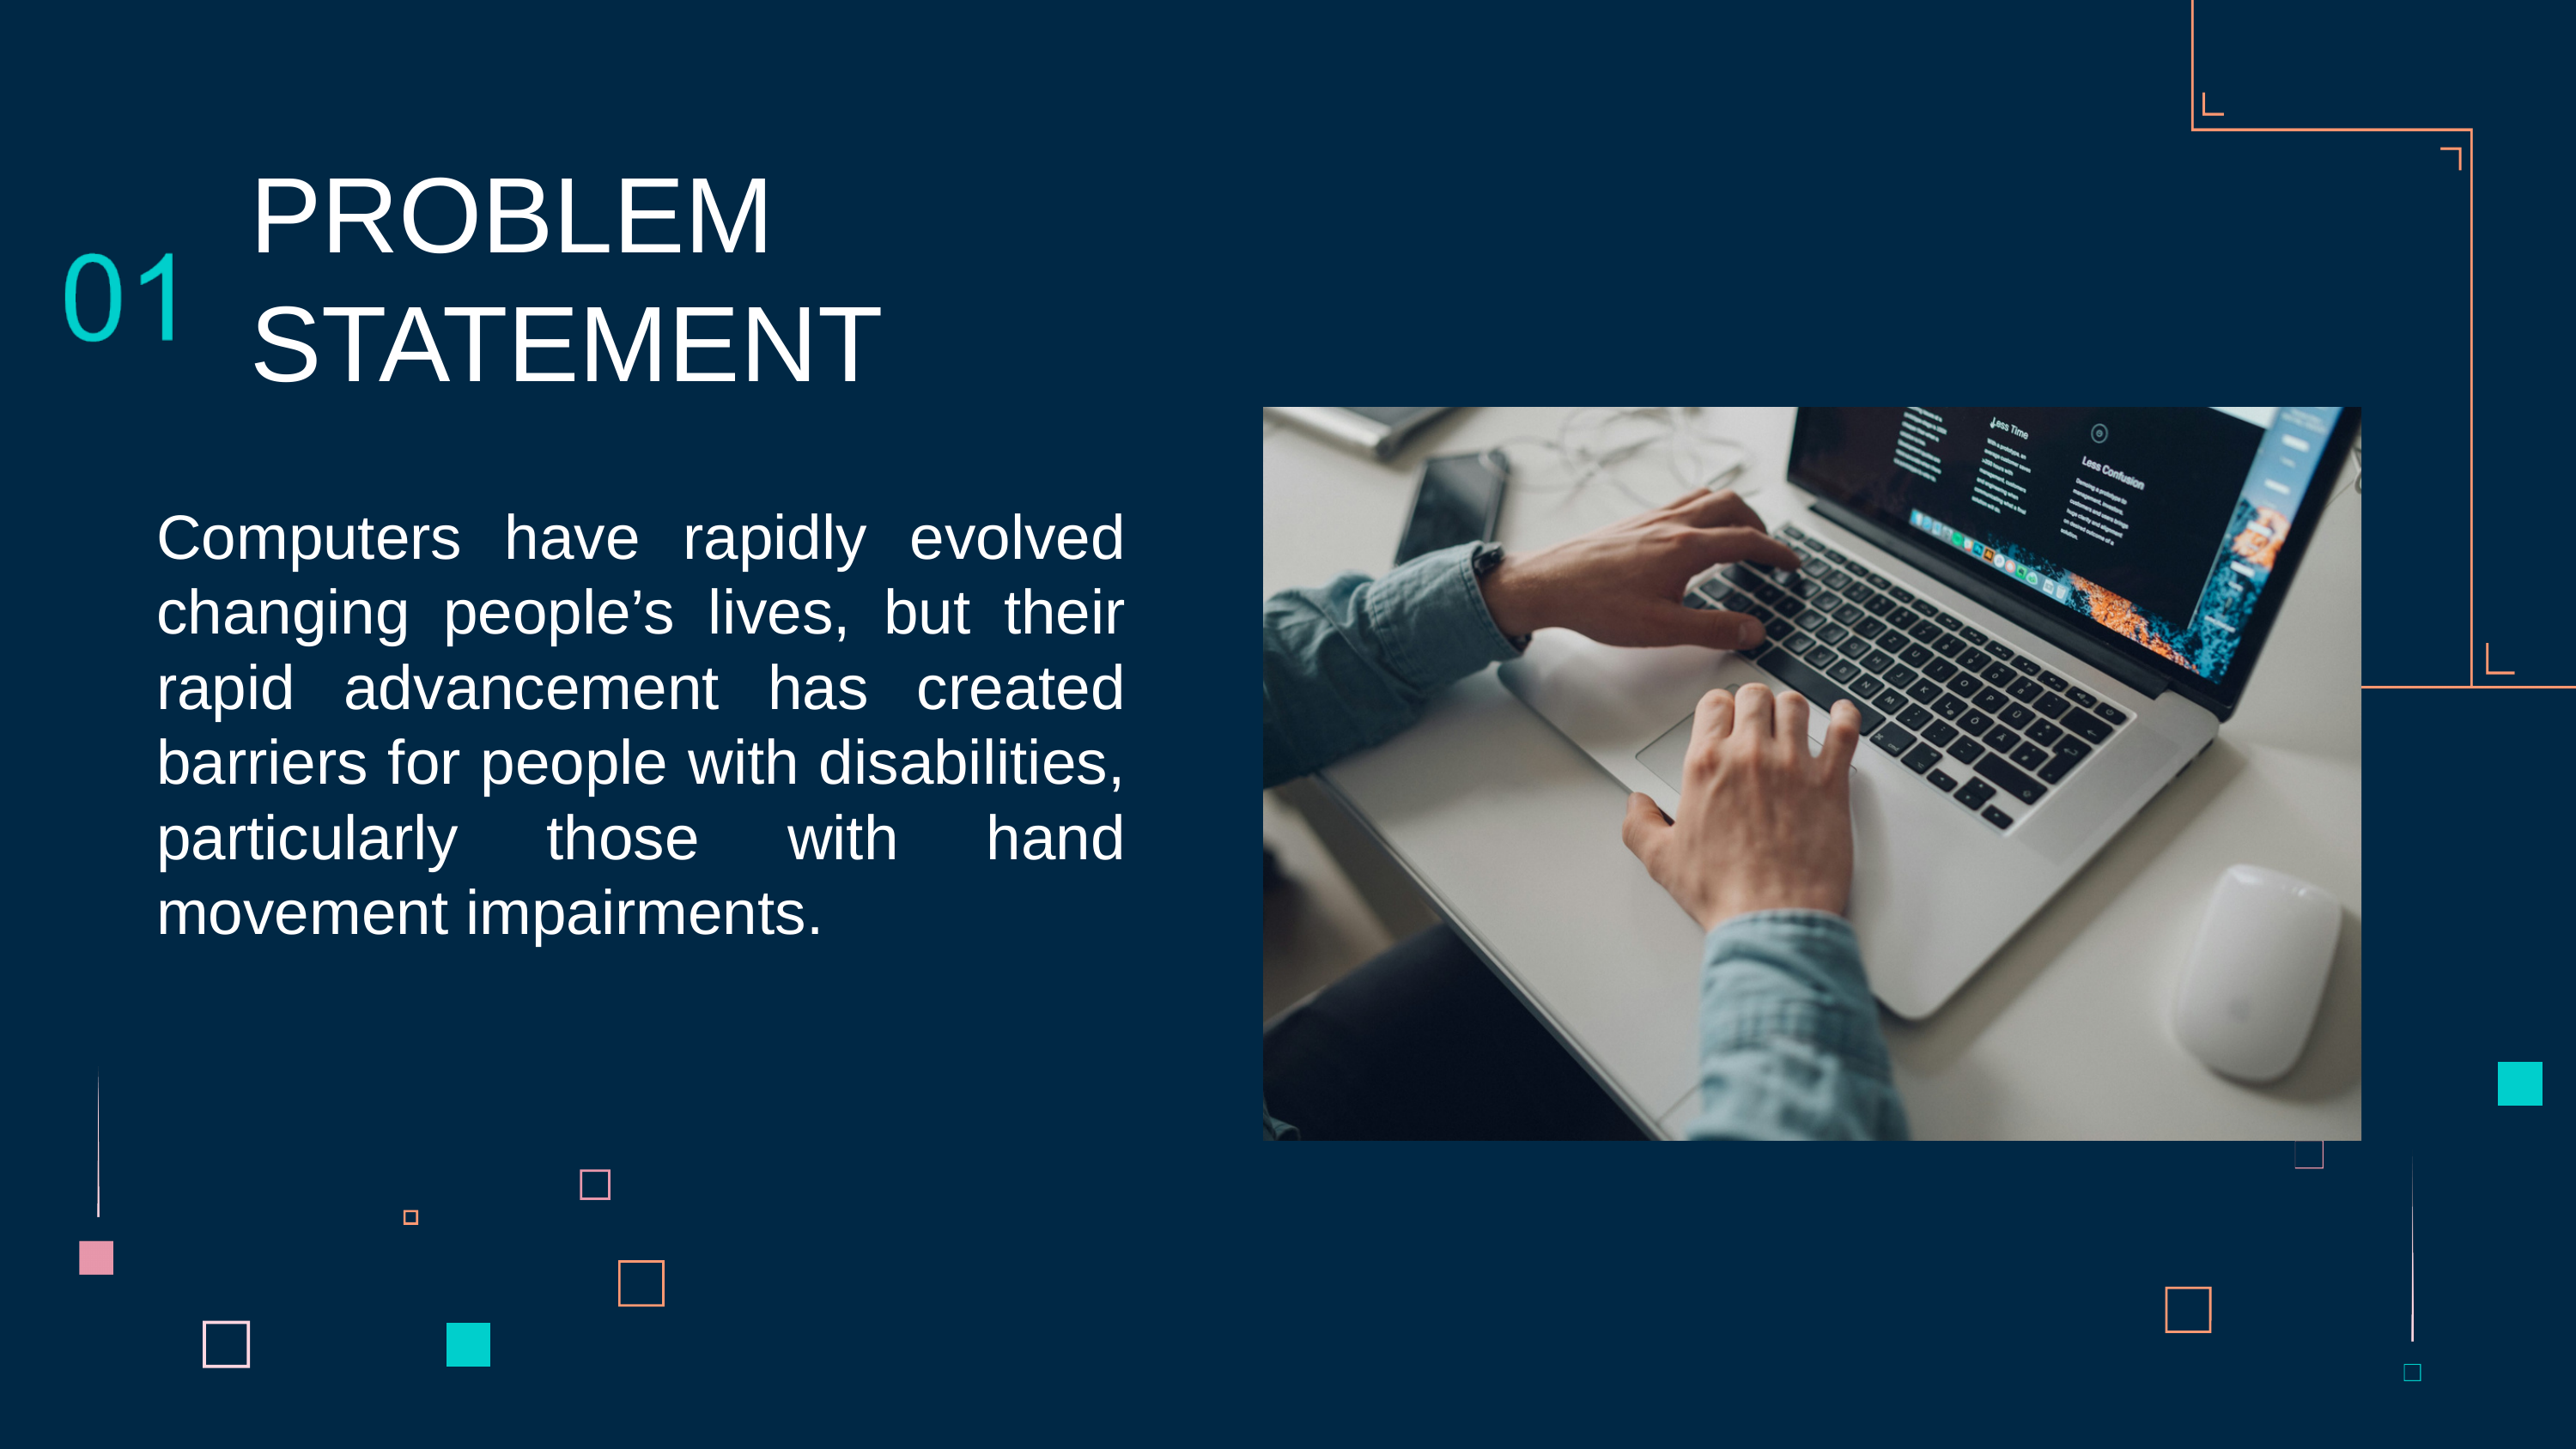

PROBLEM STATEMENT

Computers have rapidly evolved changing people’s lives, but their rapid advancement has created barriers for people with disabilities, particularly those with hand movement impairments.